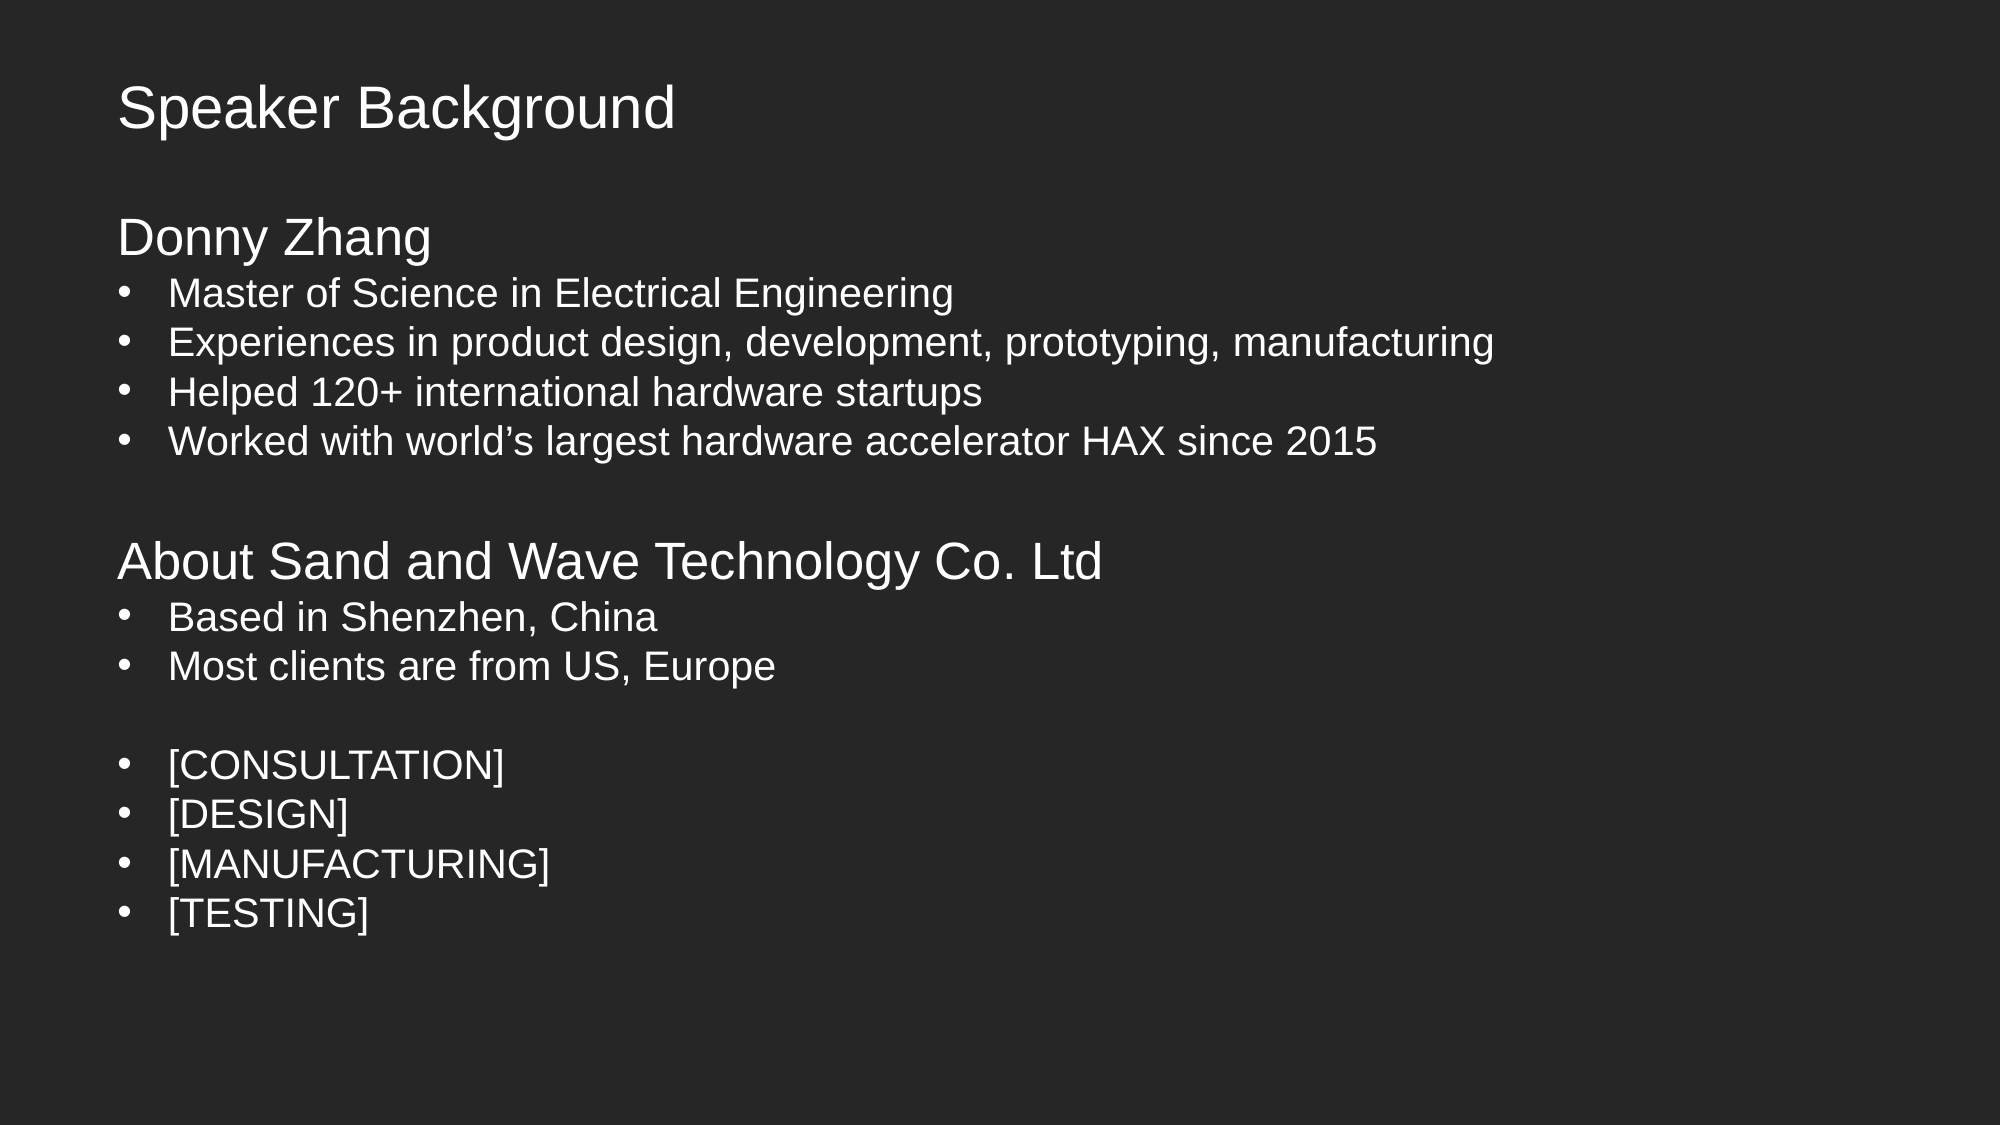

Speaker Background

Donny Zhang
Master of Science in Electrical Engineering
Experiences in product design, development, prototyping, manufacturing
Helped 120+ international hardware startups
Worked with world’s largest hardware accelerator HAX since 2015

About Sand and Wave Technology Co. Ltd
Based in Shenzhen, China
Most clients are from US, Europe

[CONSULTATION]
[DESIGN]
[MANUFACTURING]
[TESTING]